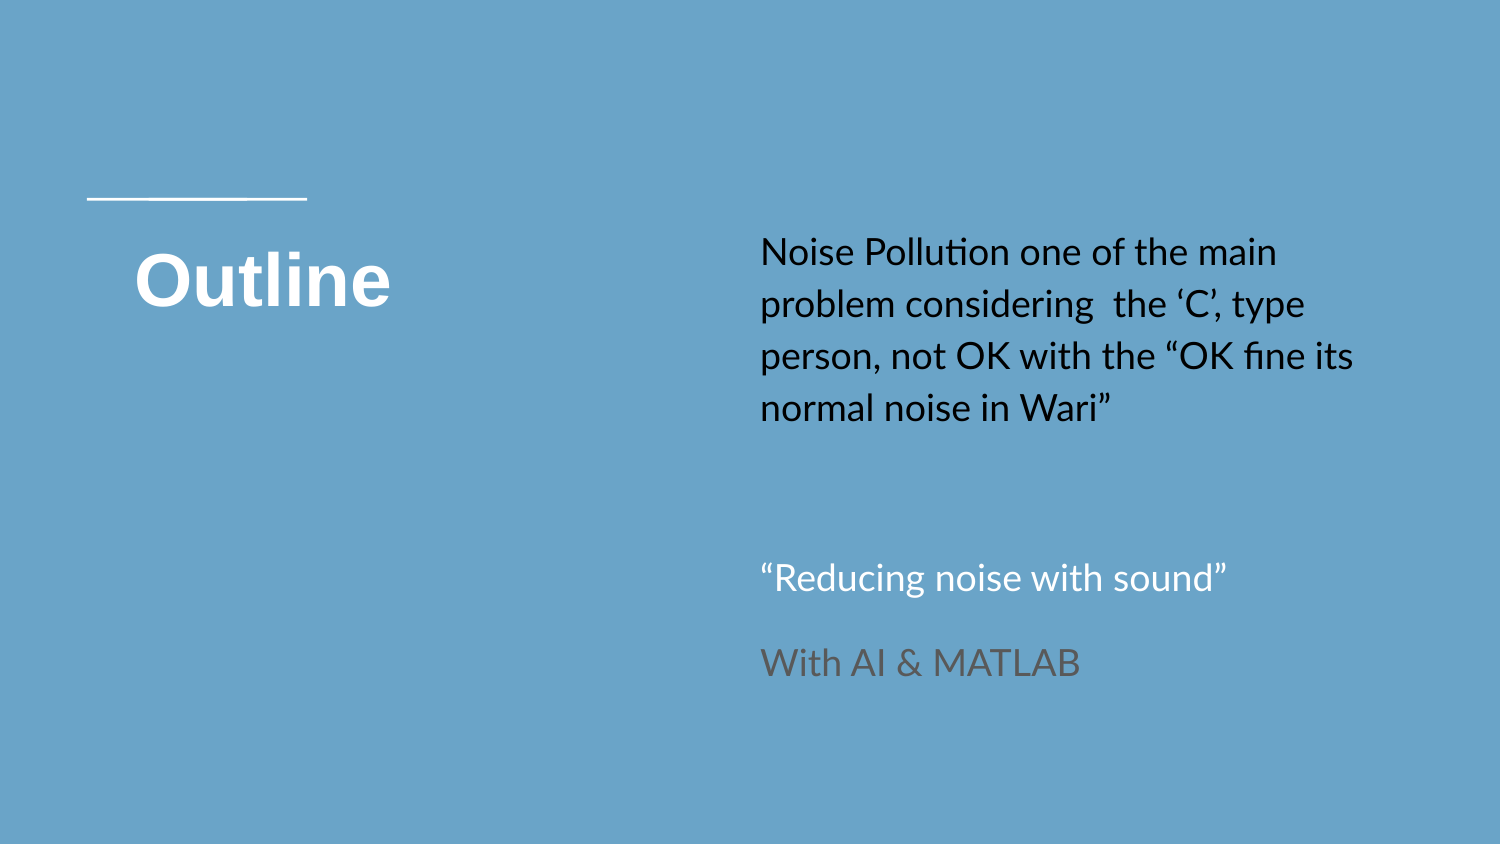

Noise Pollution one of the main problem considering  the ‘C’, type person, not OK with the “OK fine its normal noise in Wari”

“Reducing noise with sound”
With AI & MATLAB
# Outline